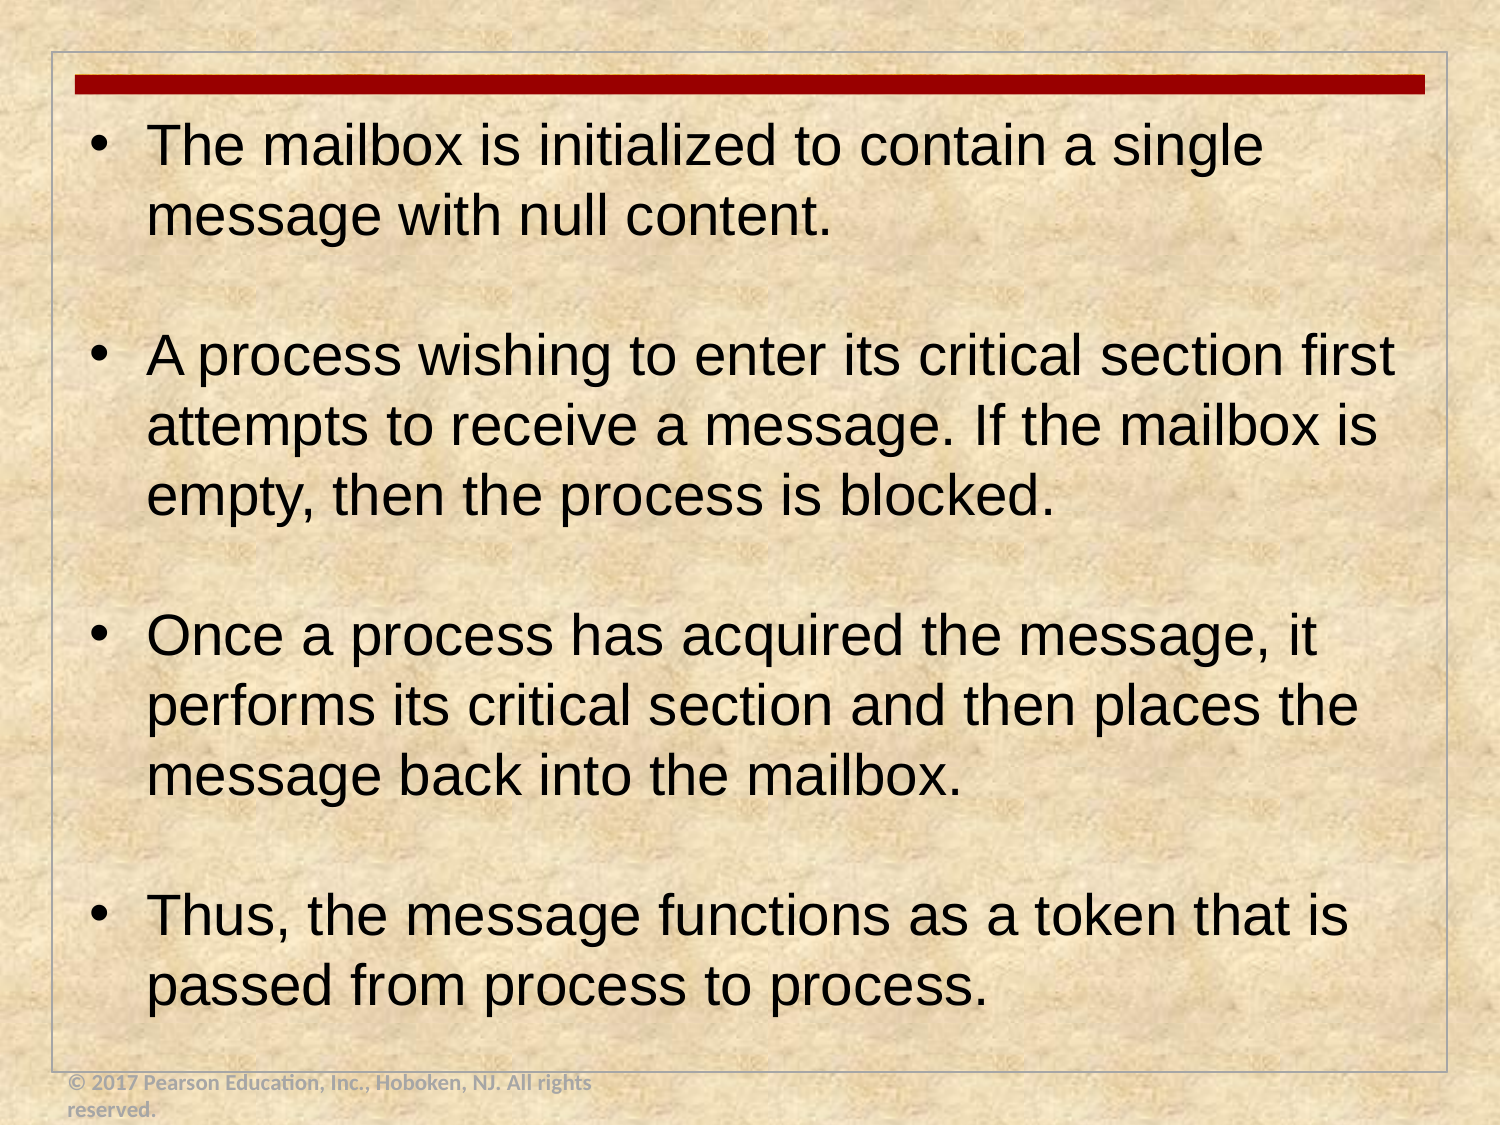

The mailbox is initialized to contain a single message with null content.

A process wishing to enter its critical section first attempts to receive a message. If the mailbox is empty, then the process is blocked.

Once a process has acquired the message, it performs its critical section and then places the message back into the mailbox.

Thus, the message functions as a token that is passed from process to process.

© 2017 Pearson Education, Inc., Hoboken, NJ. All rights reserved.